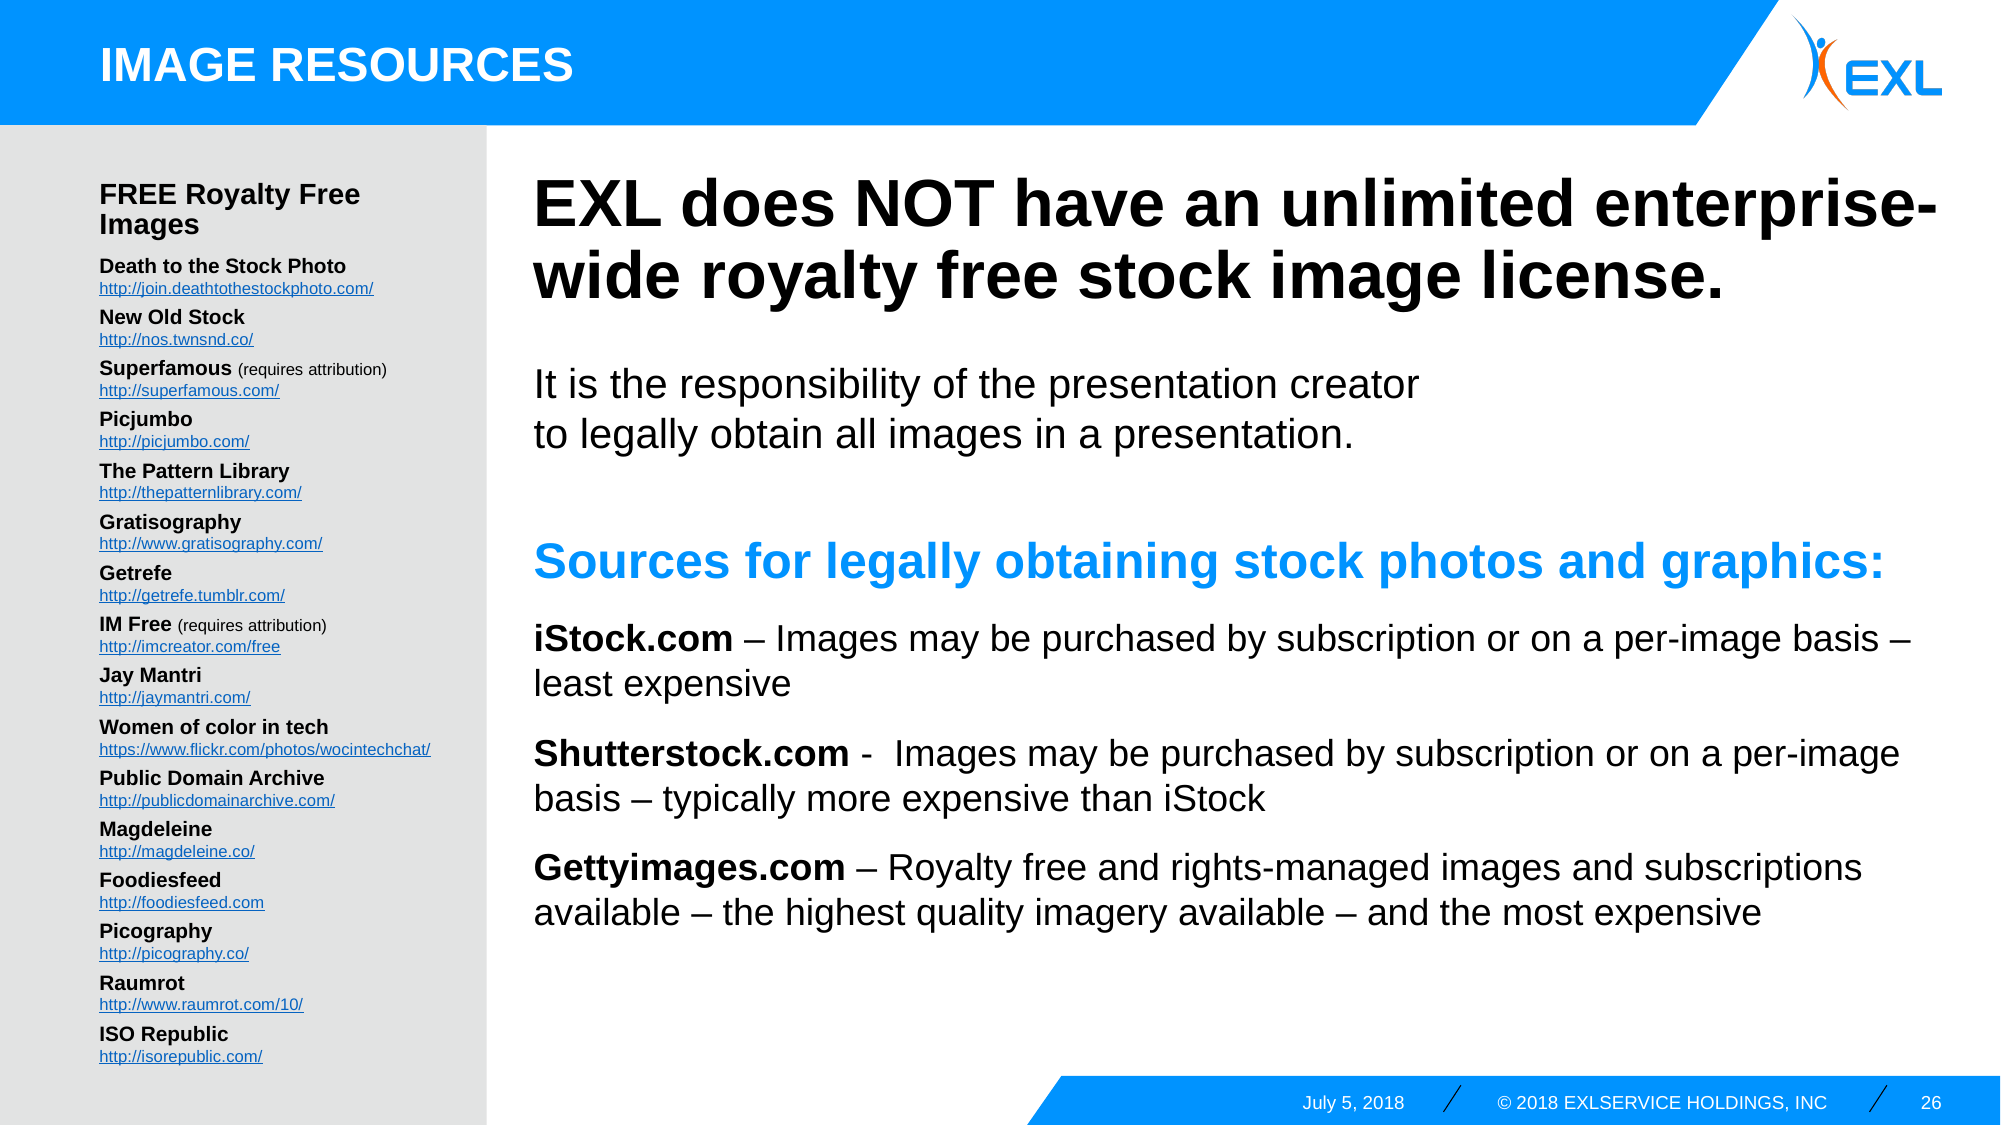

Image resources

# EXL does NOT have an unlimited enterprise-wide royalty free stock image license.
FREE Royalty Free Images
Death to the Stock Photo
http://join.deathtothestockphoto.com/
New Old Stock 
http://nos.twnsnd.co/
Superfamous (requires attribution) 
http://superfamous.com/
Picjumbo 
http://picjumbo.com/
The Pattern Library 
http://thepatternlibrary.com/
Gratisography
http://www.gratisography.com/
Getrefe
http://getrefe.tumblr.com/
IM Free (requires attribution) 
http://imcreator.com/free
Jay Mantri
http://jaymantri.com/
Women of color in tech 
https://www.flickr.com/photos/wocintechchat/
Public Domain Archive 
http://publicdomainarchive.com/
Magdeleine 
http://magdeleine.co/
Foodiesfeed 
http://foodiesfeed.com
Picography 
http://picography.co/
Raumrot 
http://www.raumrot.com/10/
ISO Republic 
http://isorepublic.com/
It is the responsibility of the presentation creator to legally obtain all images in a presentation.
Sources for legally obtaining stock photos and graphics:
iStock.com – Images may be purchased by subscription or on a per-image basis – least expensive
Shutterstock.com -  Images may be purchased by subscription or on a per-image basis – typically more expensive than iStock
Gettyimages.com – Royalty free and rights-managed images and subscriptions available – the highest quality imagery available – and the most expensive